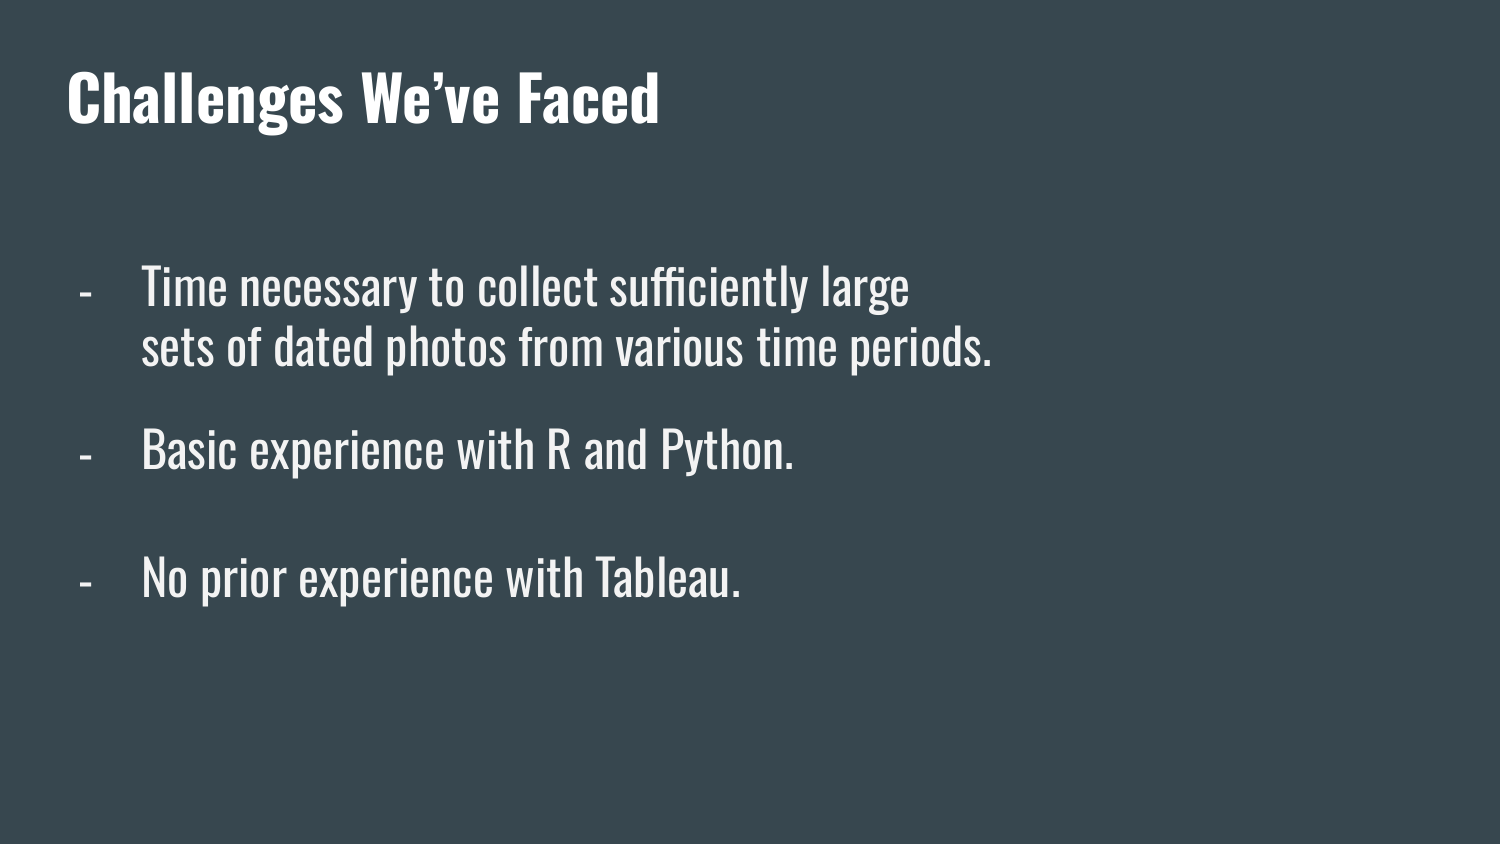

# Challenges We’ve Faced
Time necessary to collect sufficiently large
sets of dated photos from various time periods.
Basic experience with R and Python.
No prior experience with Tableau.